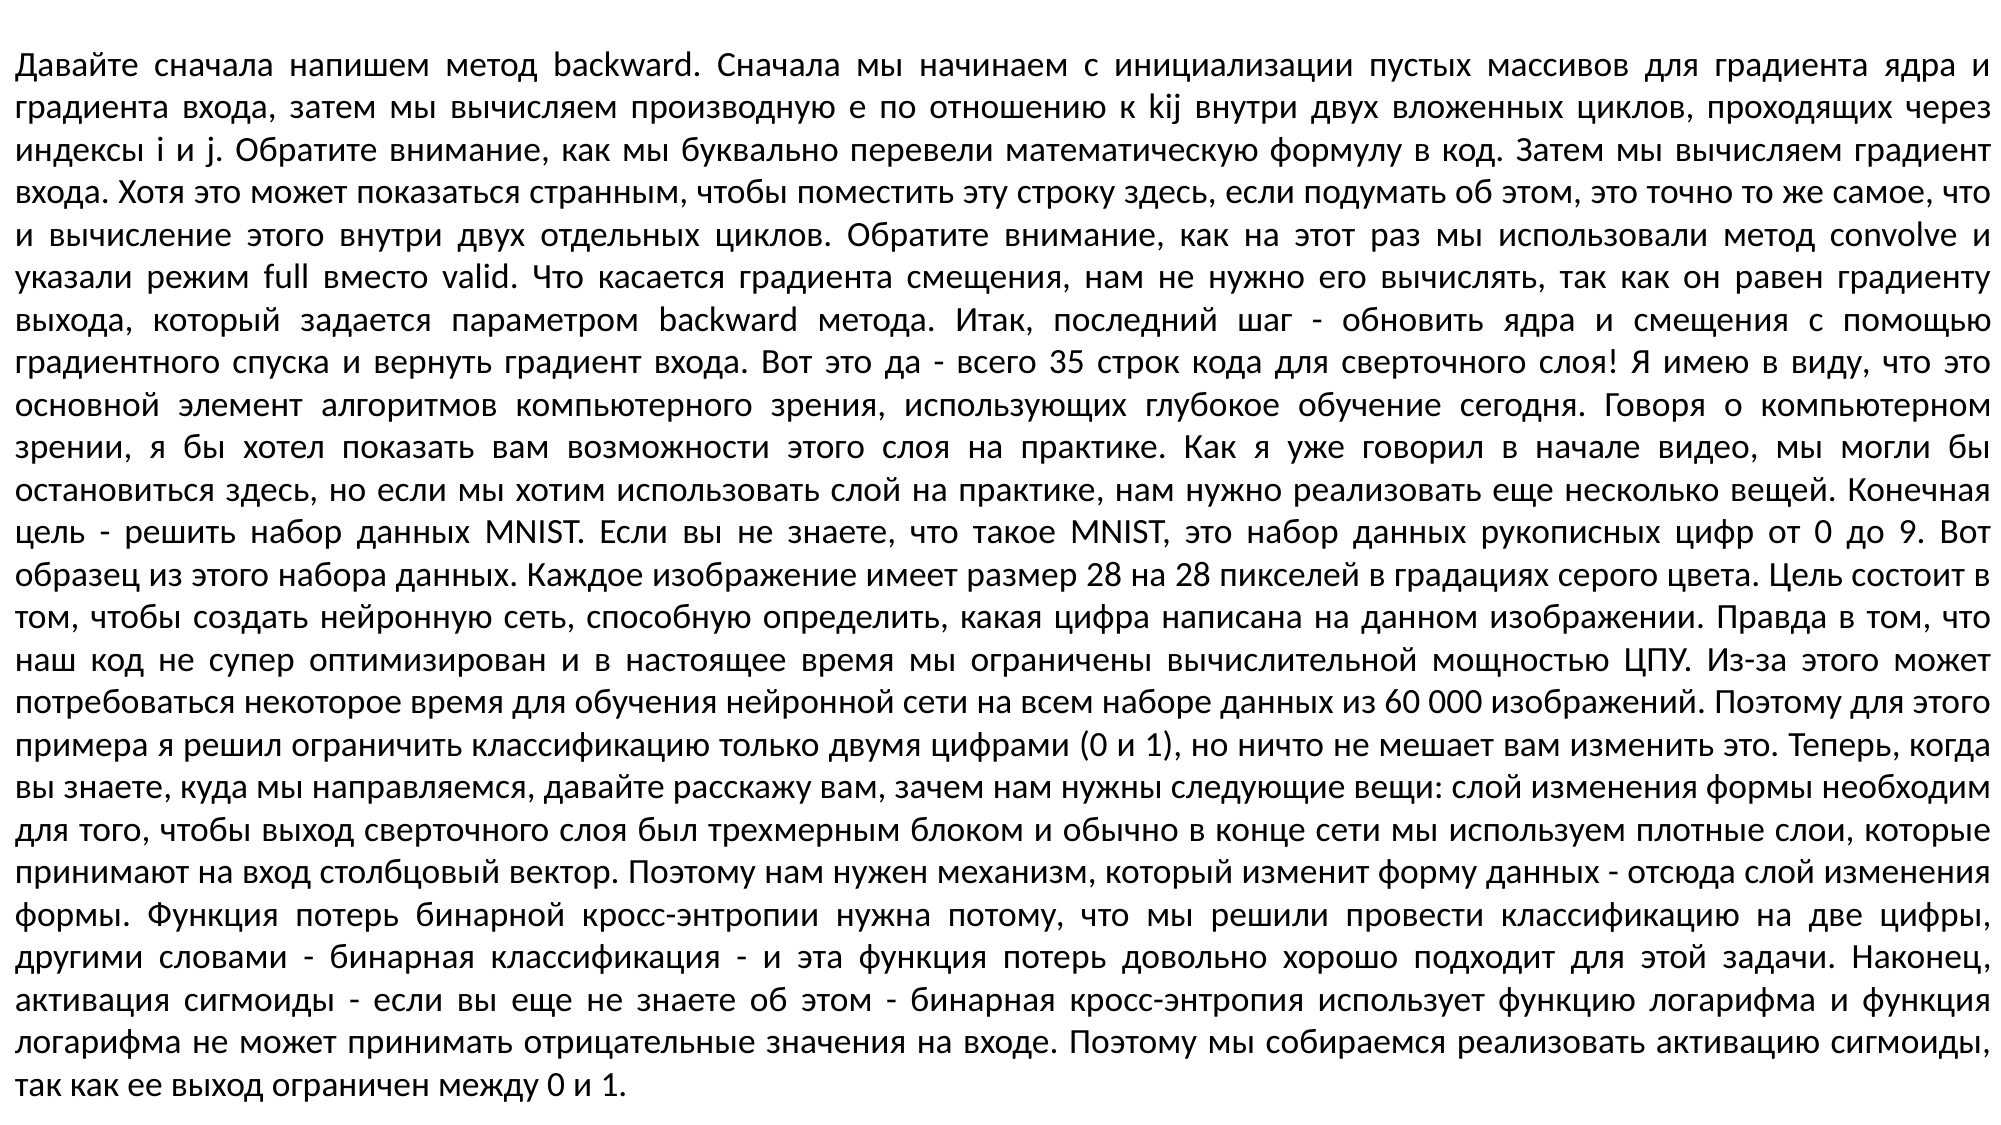

Давайте сначала напишем метод backward. Сначала мы начинаем с инициализации пустых массивов для градиента ядра и градиента входа, затем мы вычисляем производную e по отношению к kij внутри двух вложенных циклов, проходящих через индексы i и j. Обратите внимание, как мы буквально перевели математическую формулу в код. Затем мы вычисляем градиент входа. Хотя это может показаться странным, чтобы поместить эту строку здесь, если подумать об этом, это точно то же самое, что и вычисление этого внутри двух отдельных циклов. Обратите внимание, как на этот раз мы использовали метод convolve и указали режим full вместо valid. Что касается градиента смещения, нам не нужно его вычислять, так как он равен градиенту выхода, который задается параметром backward метода. Итак, последний шаг - обновить ядра и смещения с помощью градиентного спуска и вернуть градиент входа. Вот это да - всего 35 строк кода для сверточного слоя! Я имею в виду, что это основной элемент алгоритмов компьютерного зрения, использующих глубокое обучение сегодня. Говоря о компьютерном зрении, я бы хотел показать вам возможности этого слоя на практике. Как я уже говорил в начале видео, мы могли бы остановиться здесь, но если мы хотим использовать слой на практике, нам нужно реализовать еще несколько вещей. Конечная цель - решить набор данных MNIST. Если вы не знаете, что такое MNIST, это набор данных рукописных цифр от 0 до 9. Вот образец из этого набора данных. Каждое изображение имеет размер 28 на 28 пикселей в градациях серого цвета. Цель состоит в том, чтобы создать нейронную сеть, способную определить, какая цифра написана на данном изображении. Правда в том, что наш код не супер оптимизирован и в настоящее время мы ограничены вычислительной мощностью ЦПУ. Из-за этого может потребоваться некоторое время для обучения нейронной сети на всем наборе данных из 60 000 изображений. Поэтому для этого примера я решил ограничить классификацию только двумя цифрами (0 и 1), но ничто не мешает вам изменить это. Теперь, когда вы знаете, куда мы направляемся, давайте расскажу вам, зачем нам нужны следующие вещи: слой изменения формы необходим для того, чтобы выход сверточного слоя был трехмерным блоком и обычно в конце сети мы используем плотные слои, которые принимают на вход столбцовый вектор. Поэтому нам нужен механизм, который изменит форму данных - отсюда слой изменения формы. Функция потерь бинарной кросс-энтропии нужна потому, что мы решили провести классификацию на две цифры, другими словами - бинарная классификация - и эта функция потерь довольно хорошо подходит для этой задачи. Наконец, активация сигмоиды - если вы еще не знаете об этом - бинарная кросс-энтропия использует функцию логарифма и функция логарифма не может принимать отрицательные значения на входе. Поэтому мы собираемся реализовать активацию сигмоиды, так как ее выход ограничен между 0 и 1.